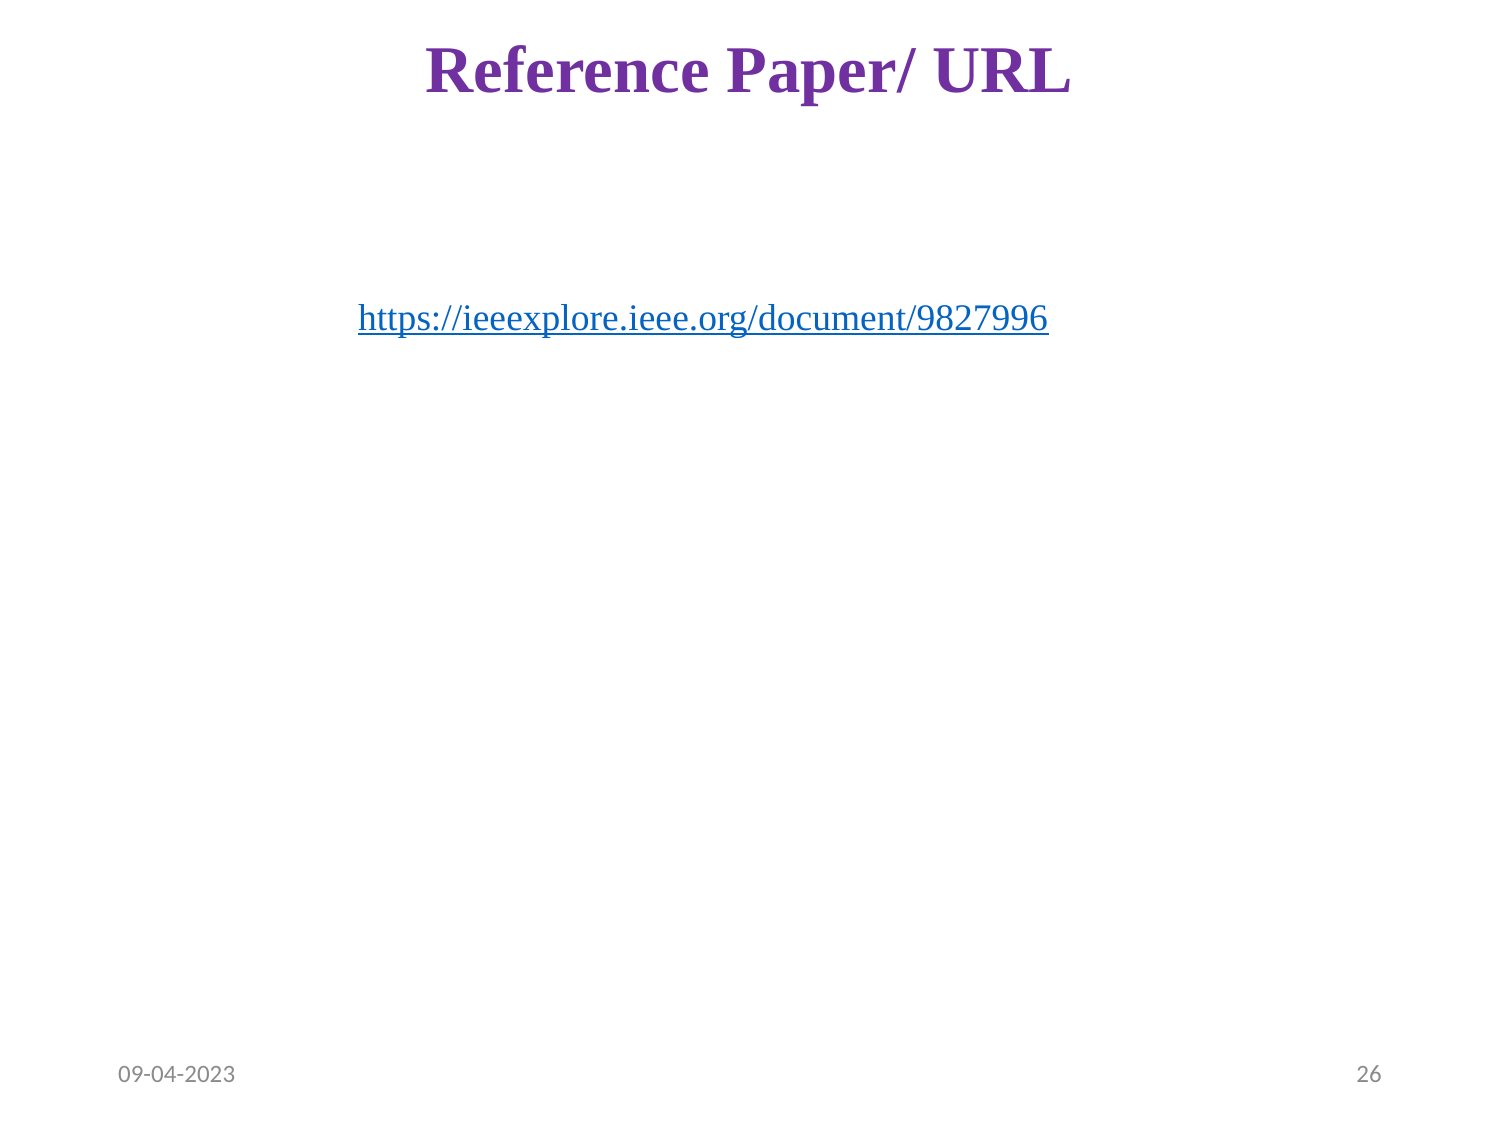

# Reference Paper/ URL

https://ieeexplore.ieee.org/document/9827996
09-04-2023
26